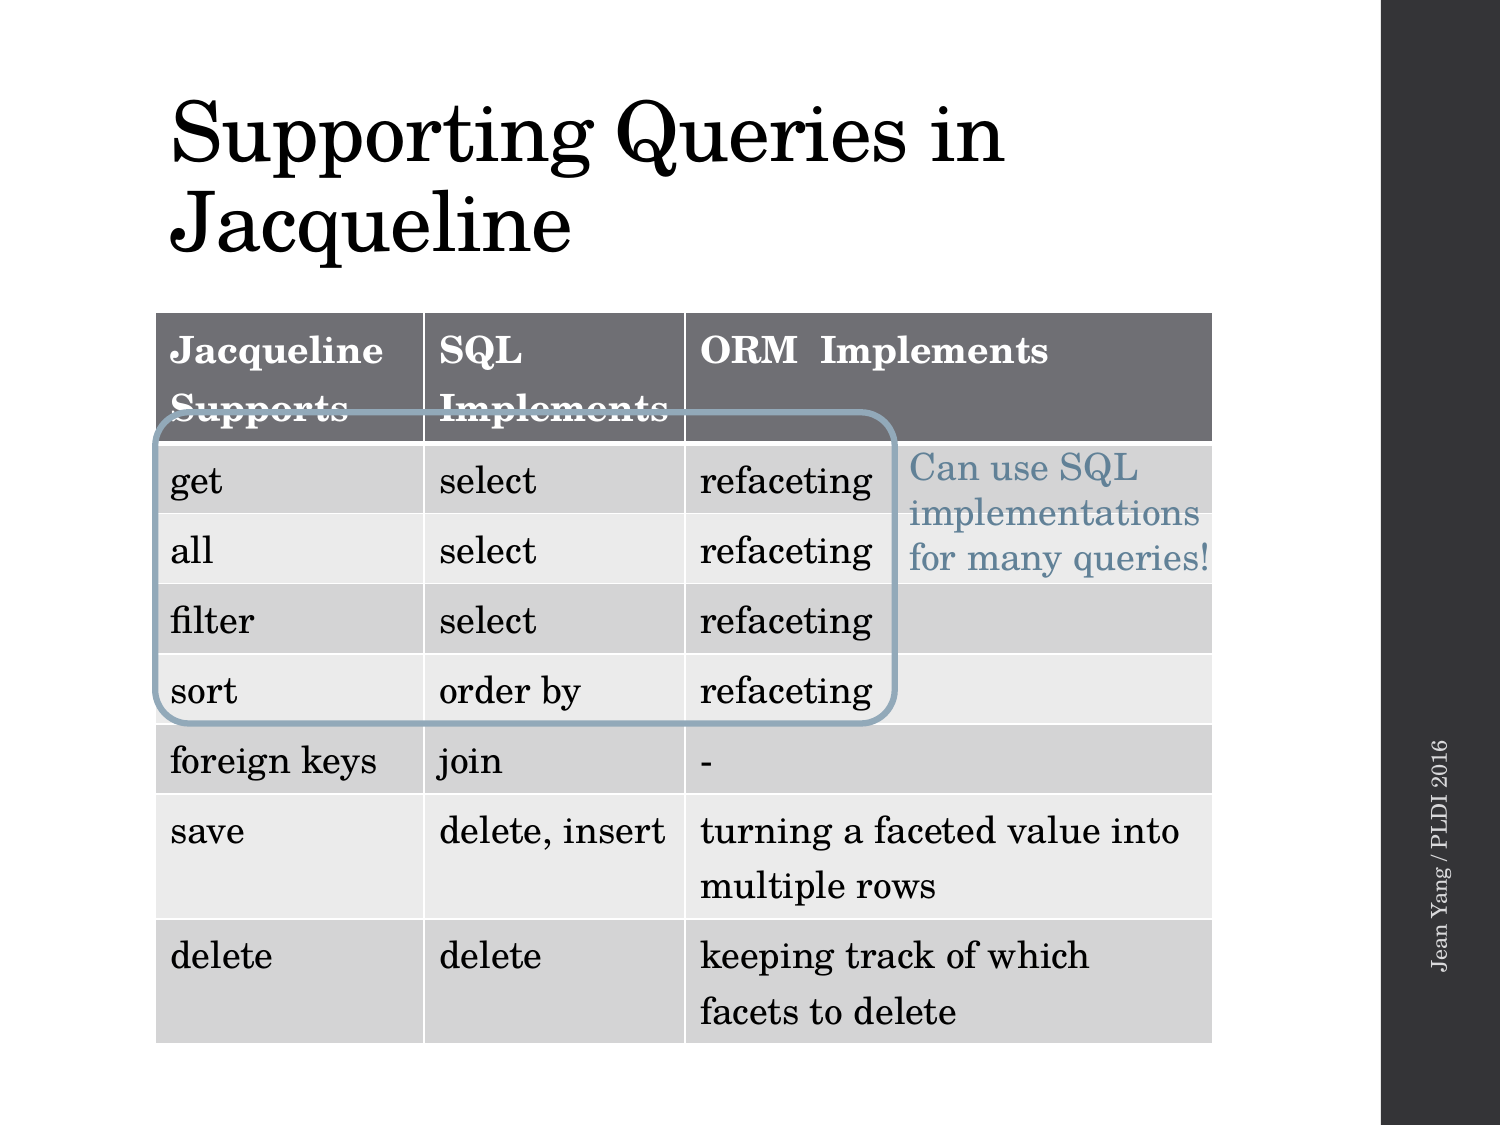

# Supporting Queries in Jacqueline
| Jacqueline Supports | SQL Implements | ORM Implements |
| --- | --- | --- |
| get | select | refaceting |
| all | select | refaceting |
| filter | select | refaceting |
| sort | order by | refaceting |
| foreign keys | join | - |
| save | delete, insert | turning a faceted value into multiple rows |
| delete | delete | keeping track of which facets to delete |

Can use SQL implementations for many queries!
Jean Yang / PLDI 2016